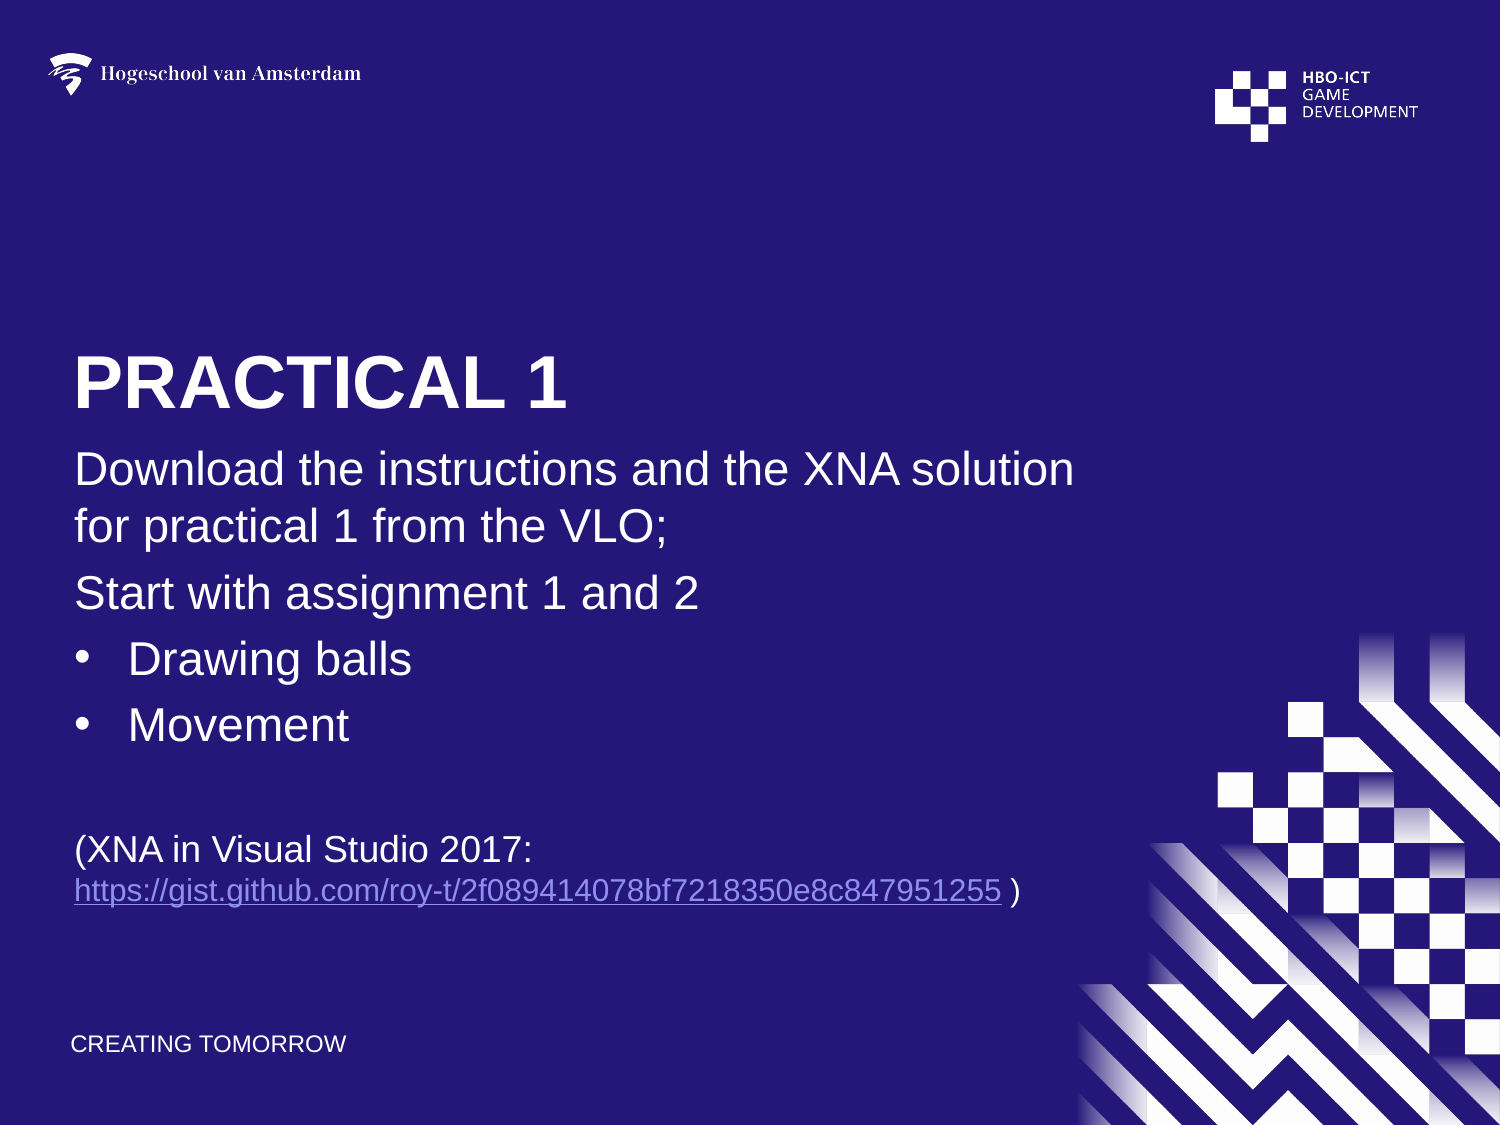

# Practical 1
Download the instructions and the XNA solution
for practical 1 from the VLO;
Start with assignment 1 and 2
Drawing balls
Movement

(XNA in Visual Studio 2017:
https://gist.github.com/roy-t/2f089414078bf7218350e8c847951255 )